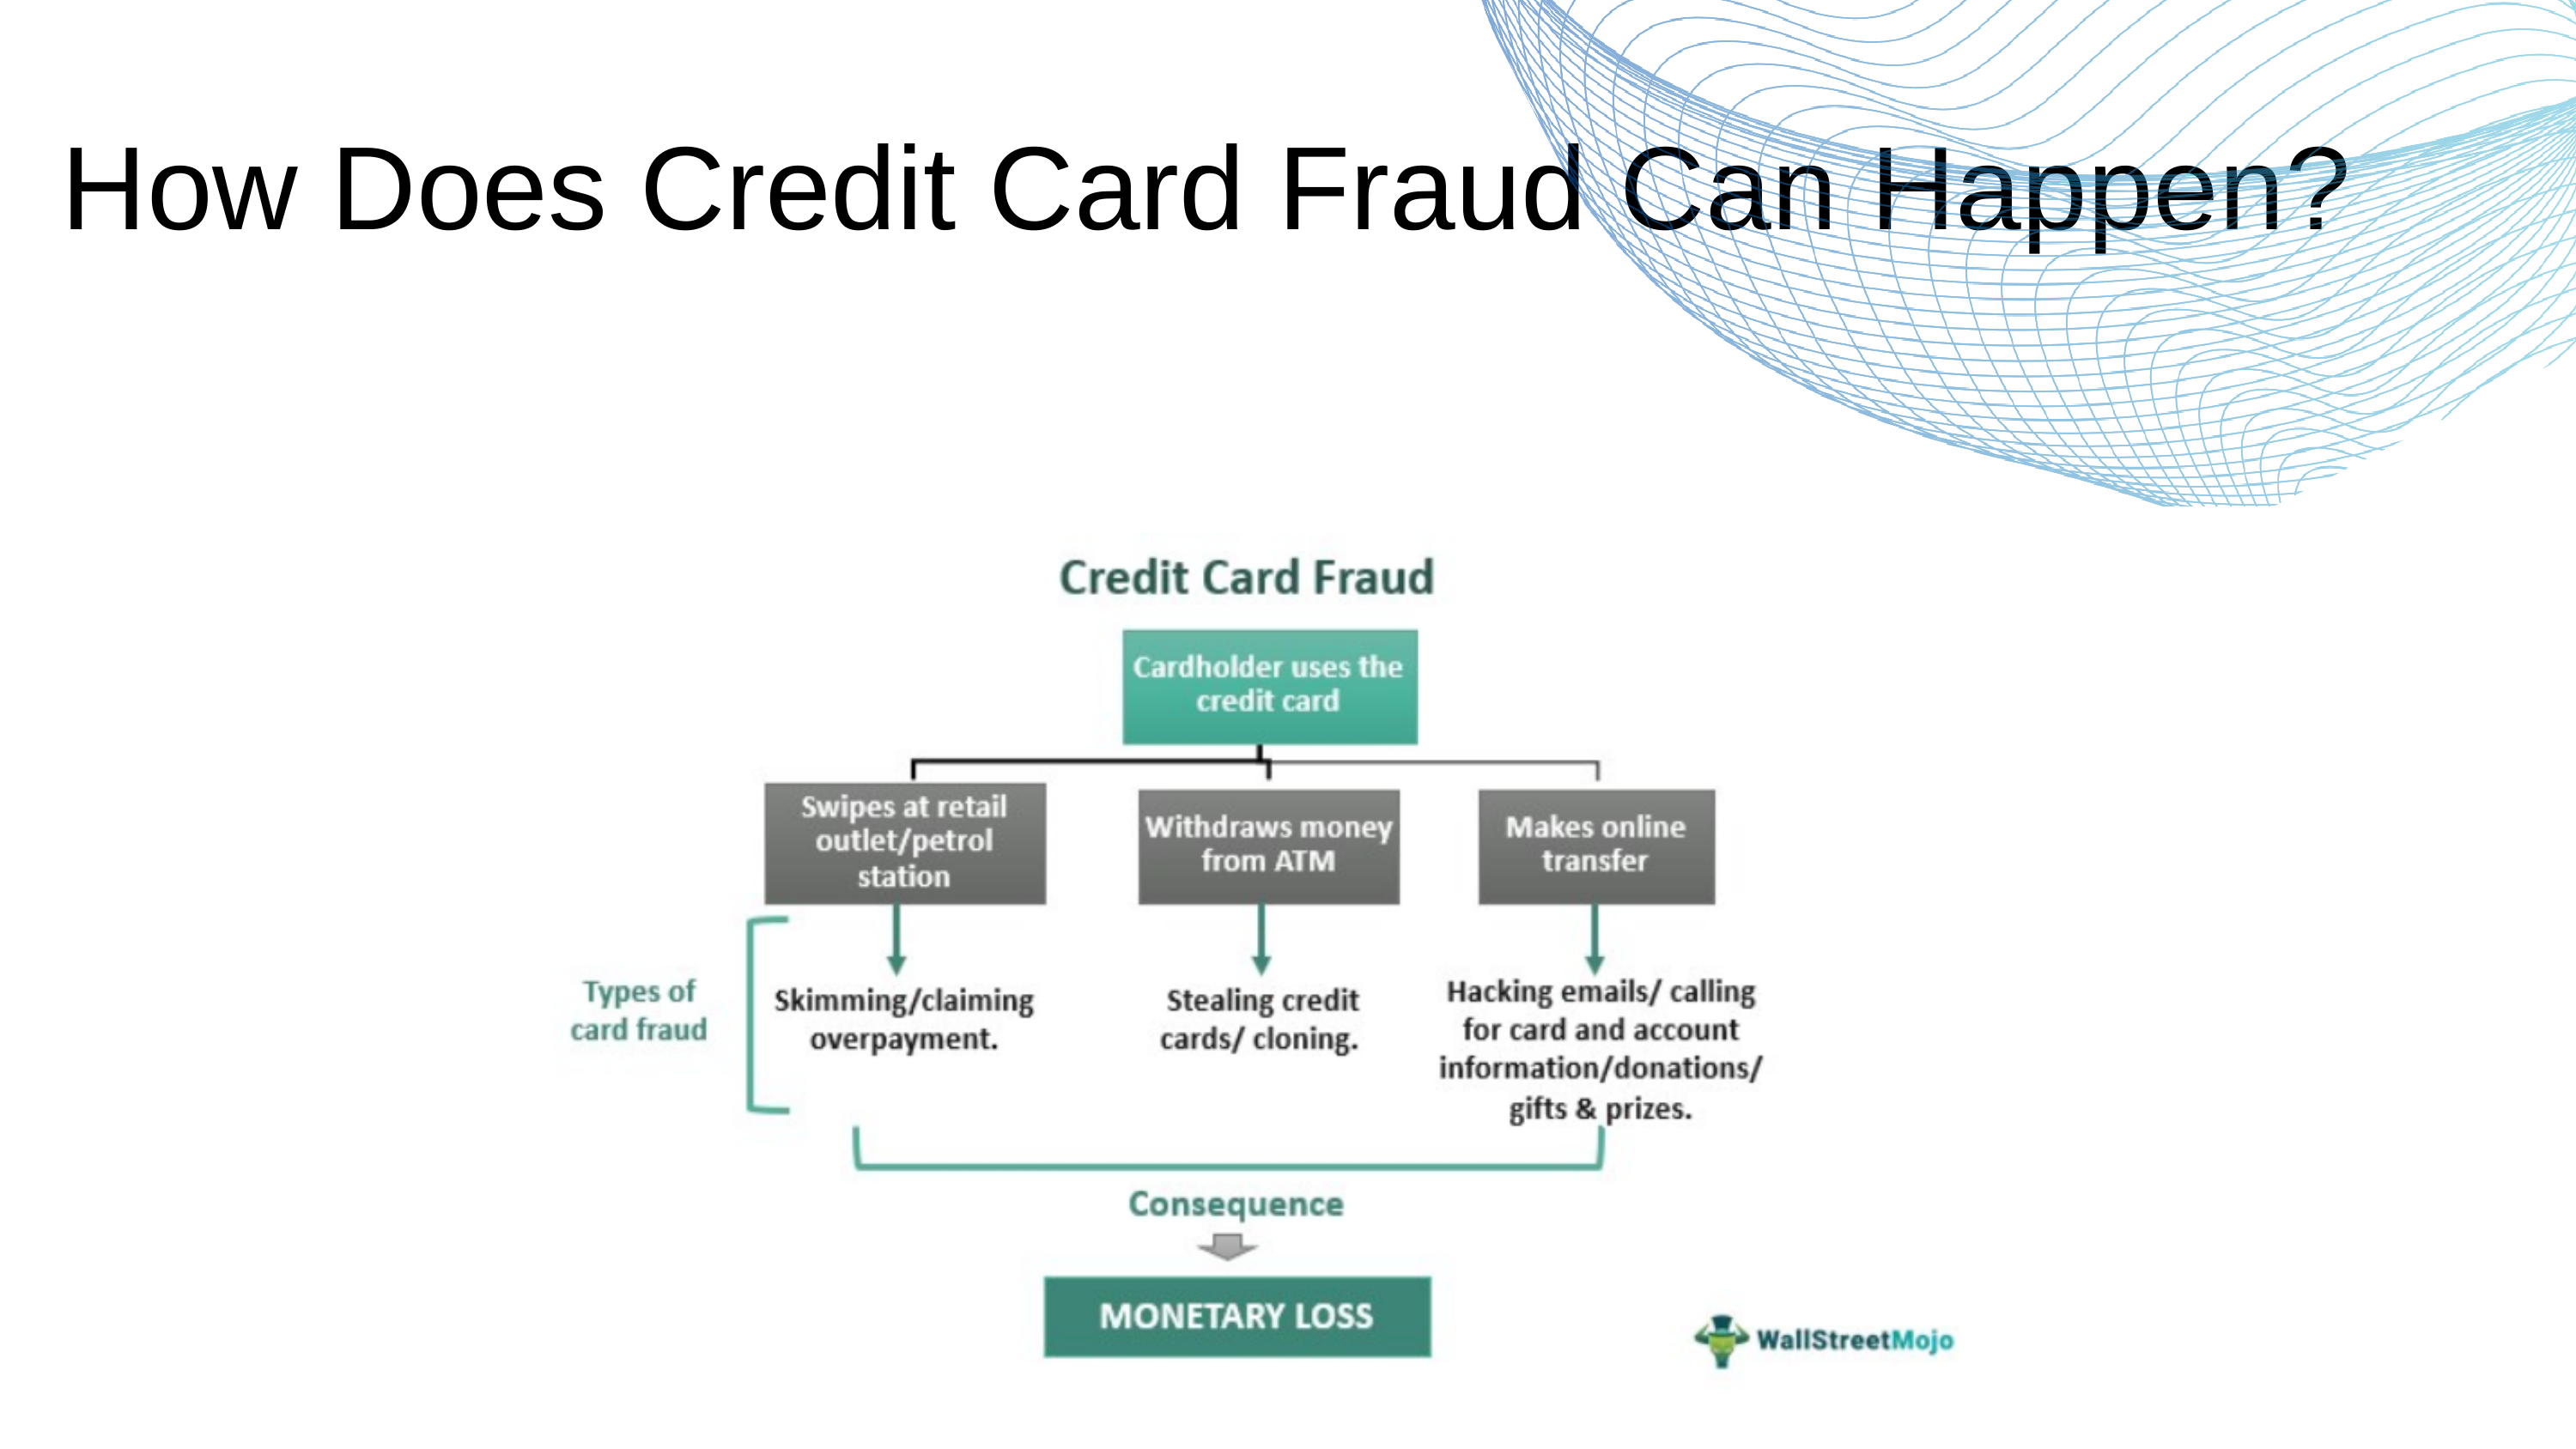

How Does Credit Card Fraud Can Happen?